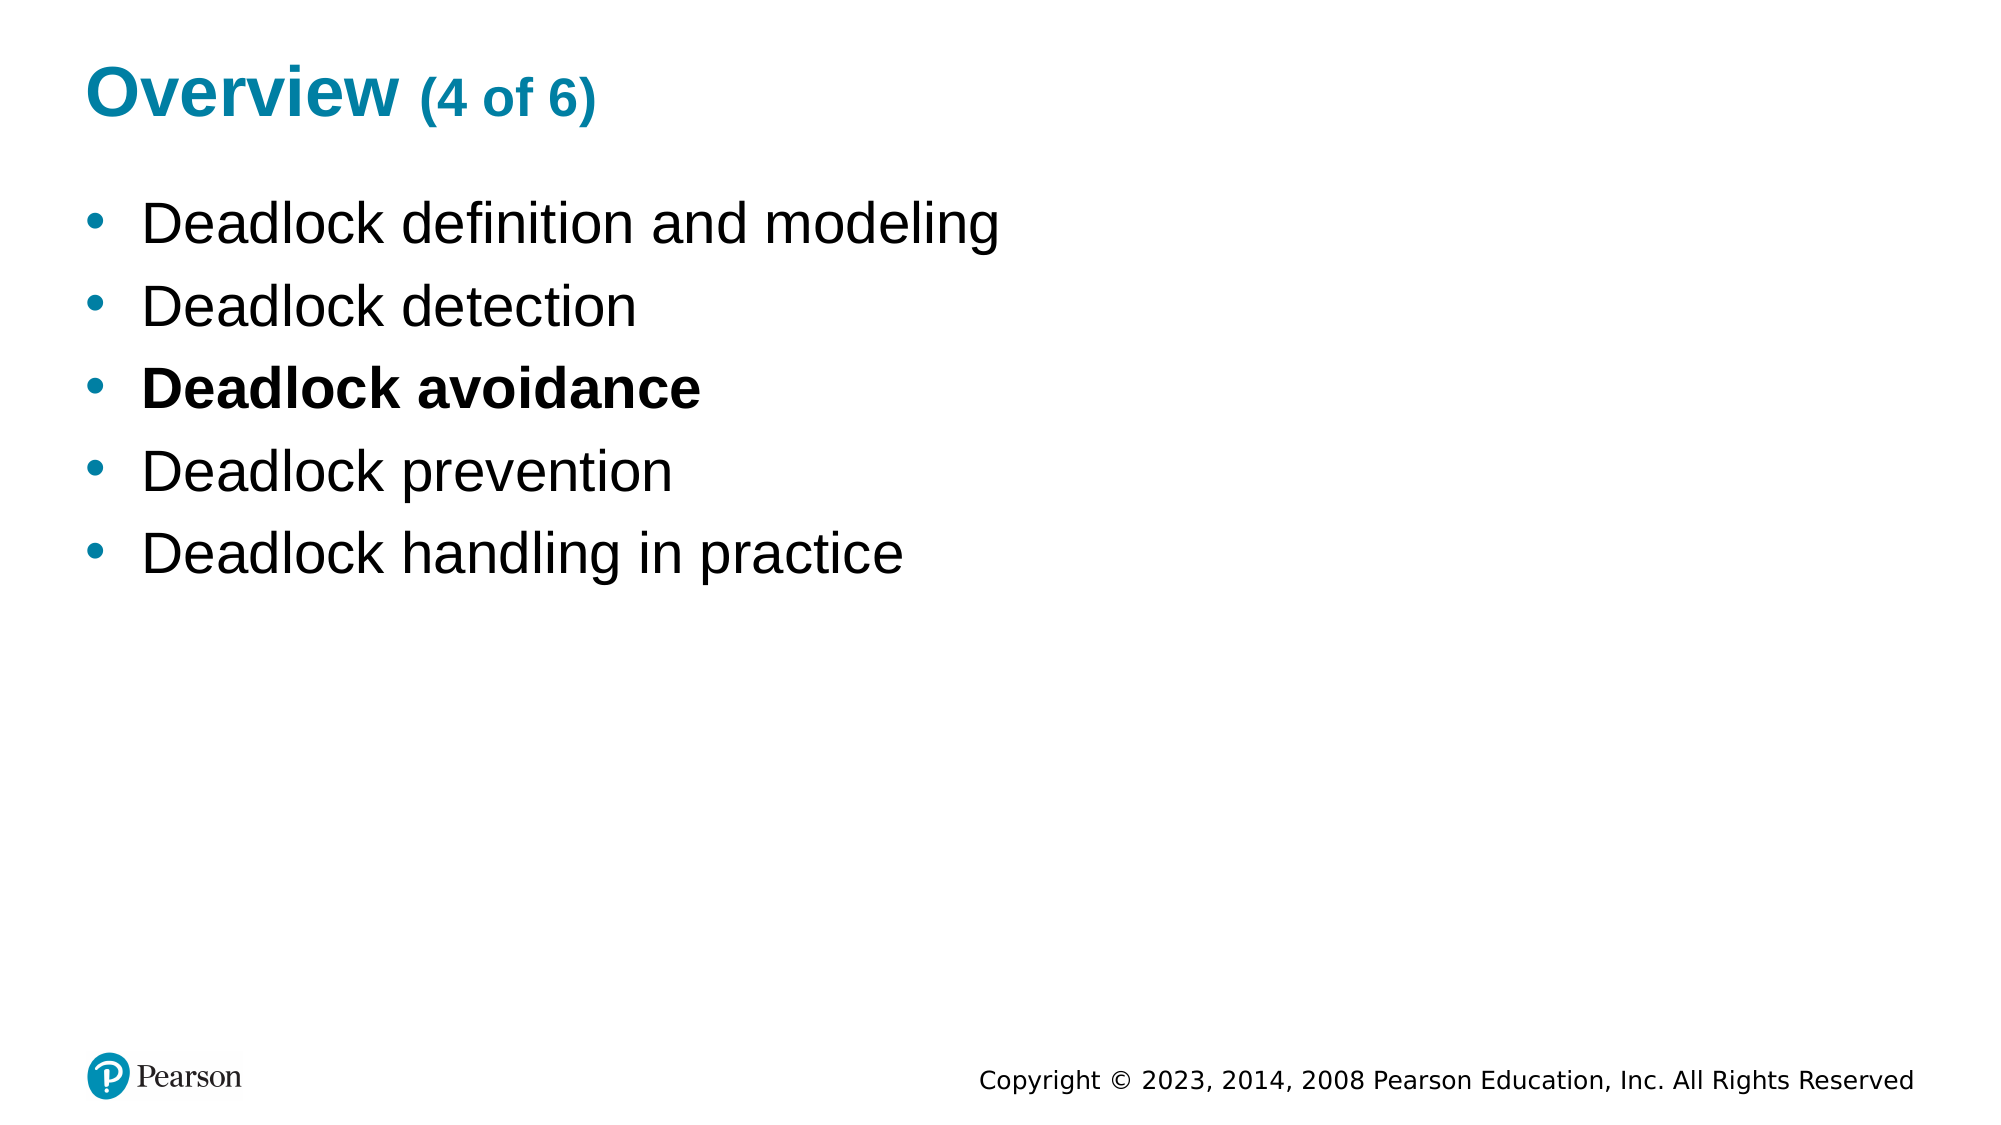

# Overview (4 of 6)
Deadlock definition and modeling
Deadlock detection
Deadlock avoidance
Deadlock prevention
Deadlock handling in practice